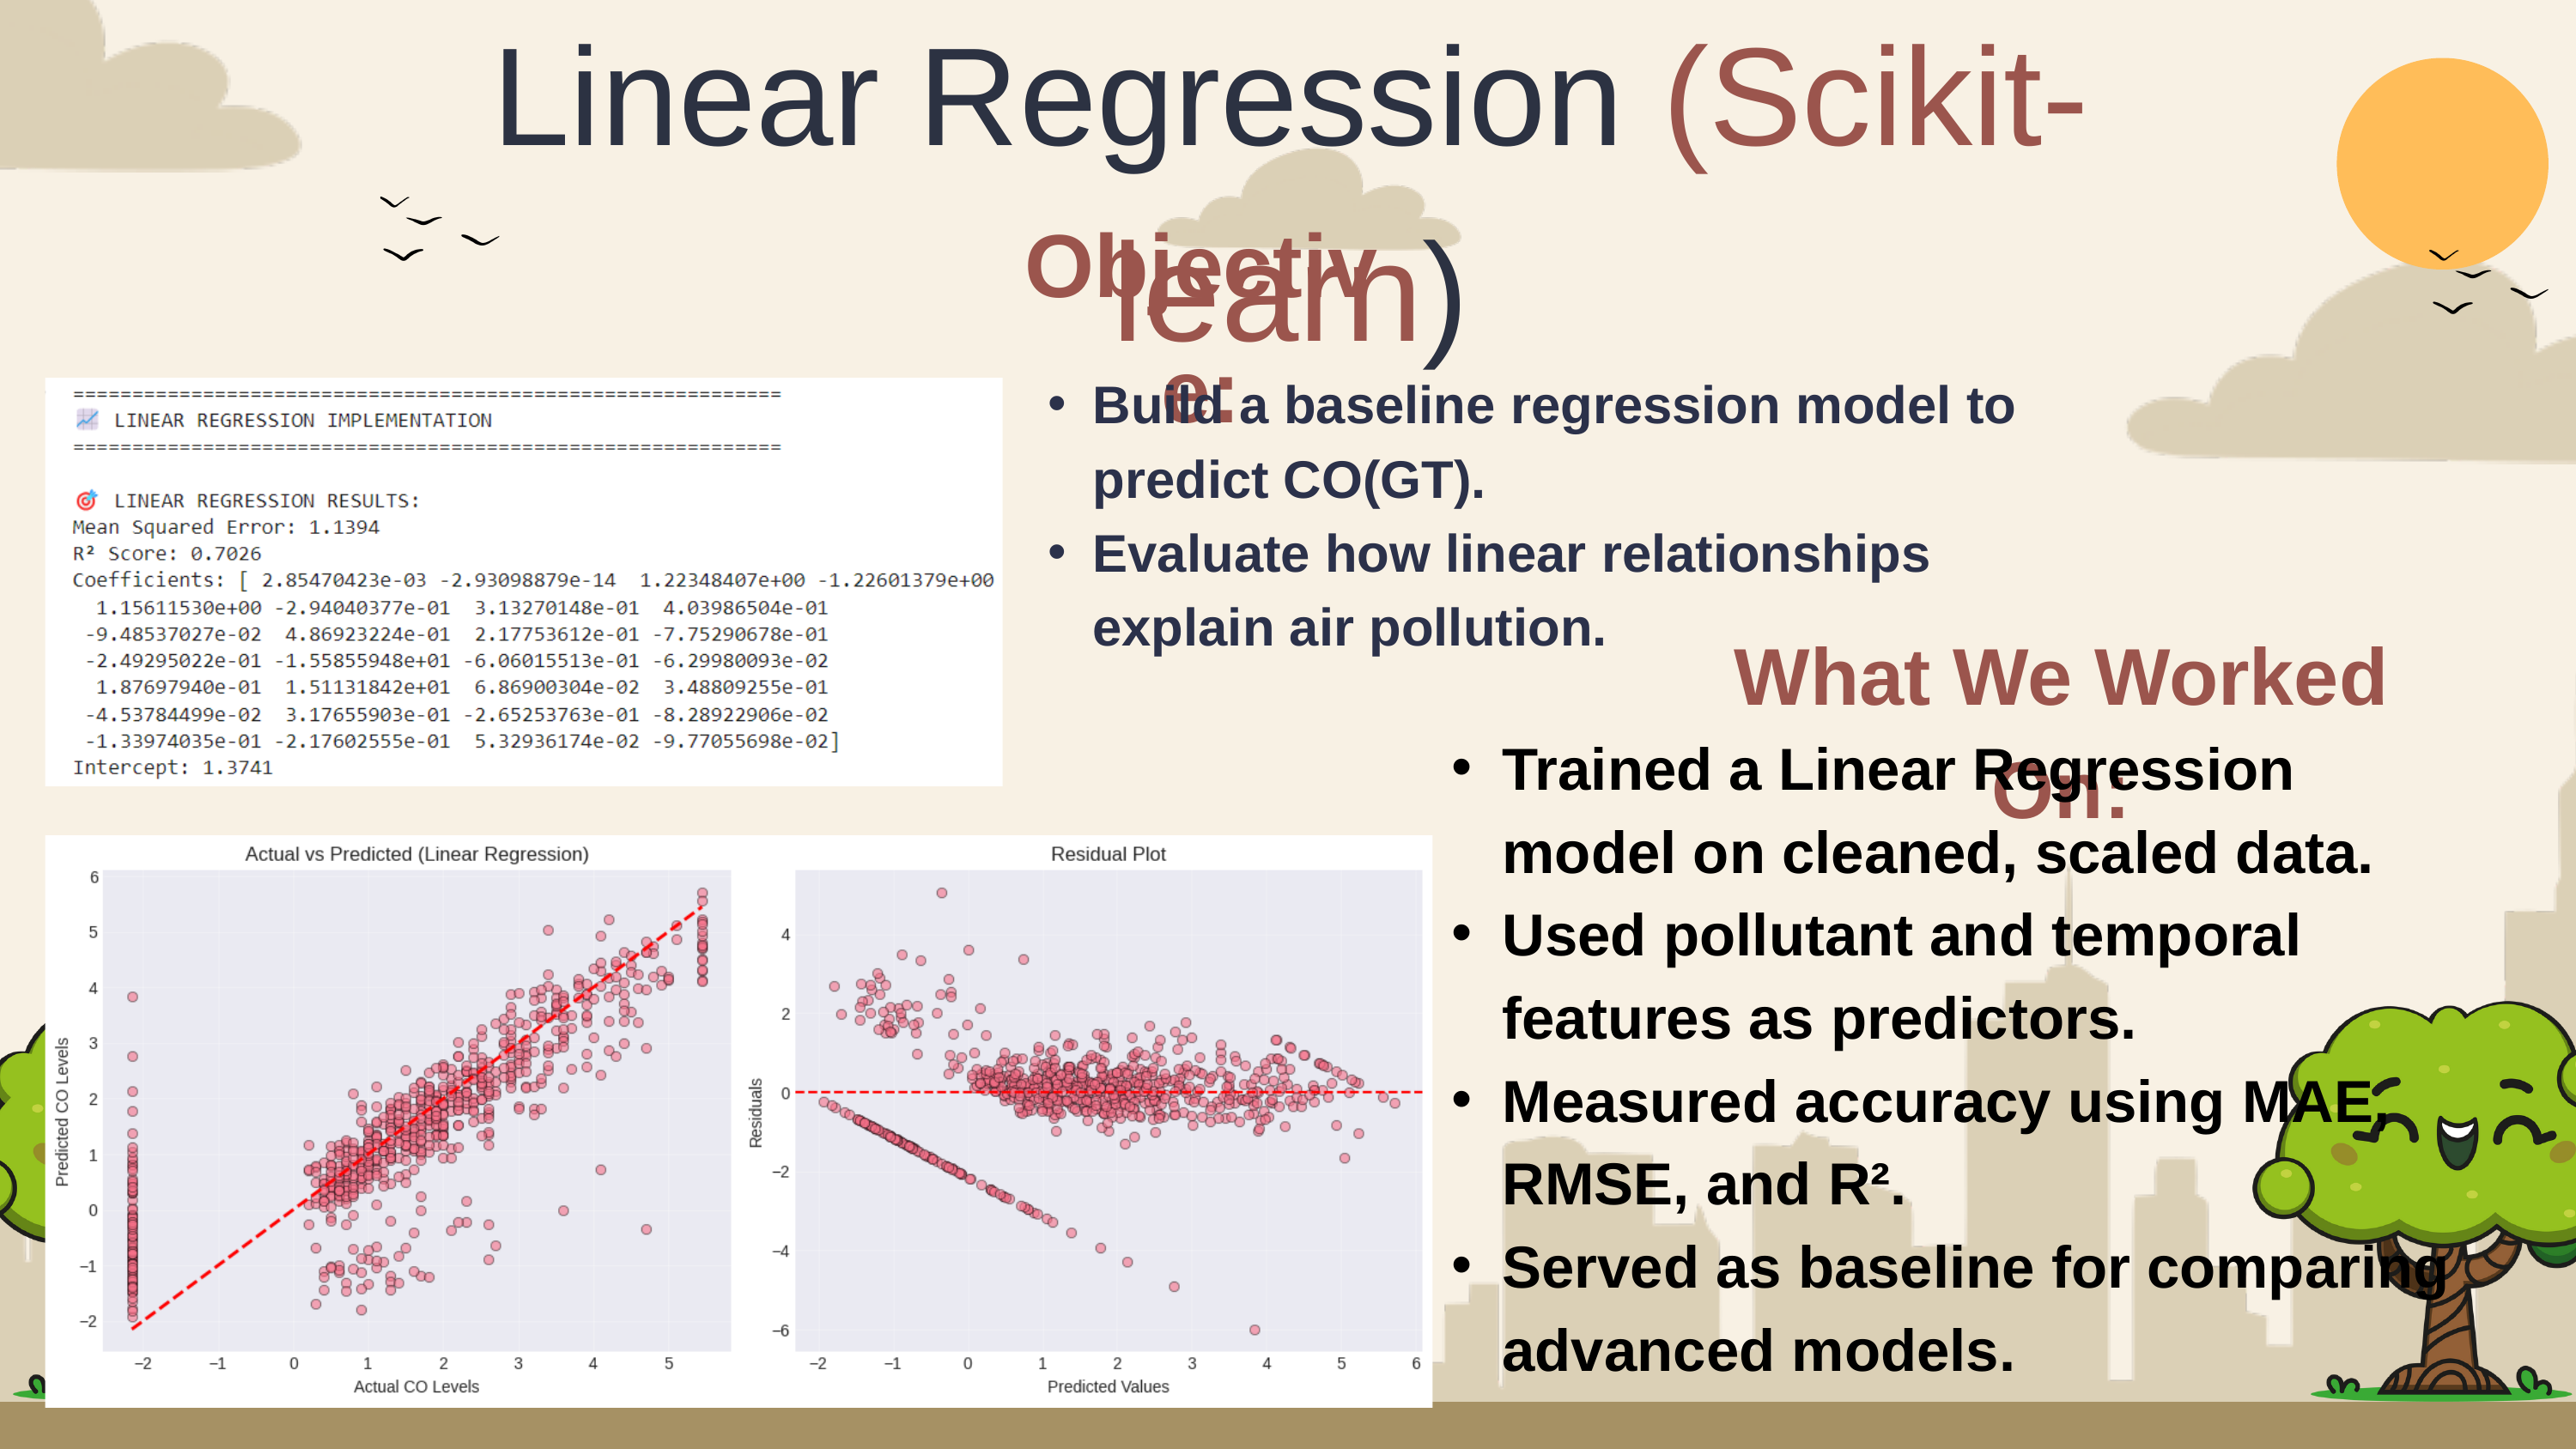

Linear Regression (Scikit-learn)

Objective:

Build a baseline regression model to predict CO(GT).
Evaluate how linear relationships explain air pollution.

What We Worked On:

Trained a Linear Regression model on cleaned, scaled data.
Used pollutant and temporal features as predictors.
Measured accuracy using MAE, RMSE, and R².
Served as baseline for comparing advanced models.